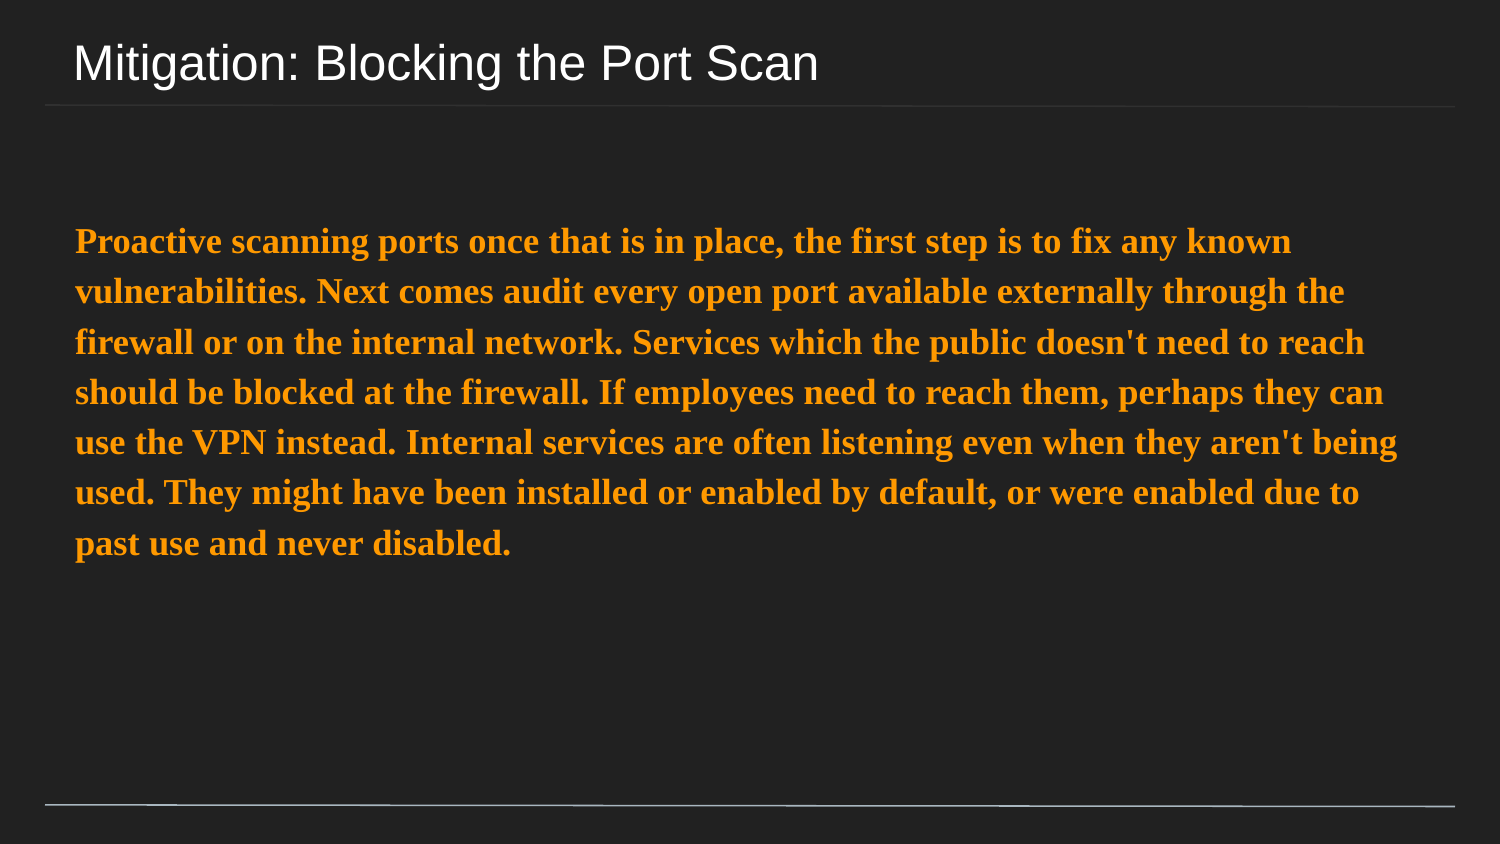

# Mitigation: Blocking the Port Scan
Proactive scanning ports once that is in place, the first step is to fix any known vulnerabilities. Next comes audit every open port available externally through the firewall or on the internal network. Services which the public doesn't need to reach should be blocked at the firewall. If employees need to reach them, perhaps they can use the VPN instead. Internal services are often listening even when they aren't being used. They might have been installed or enabled by default, or were enabled due to past use and never disabled.